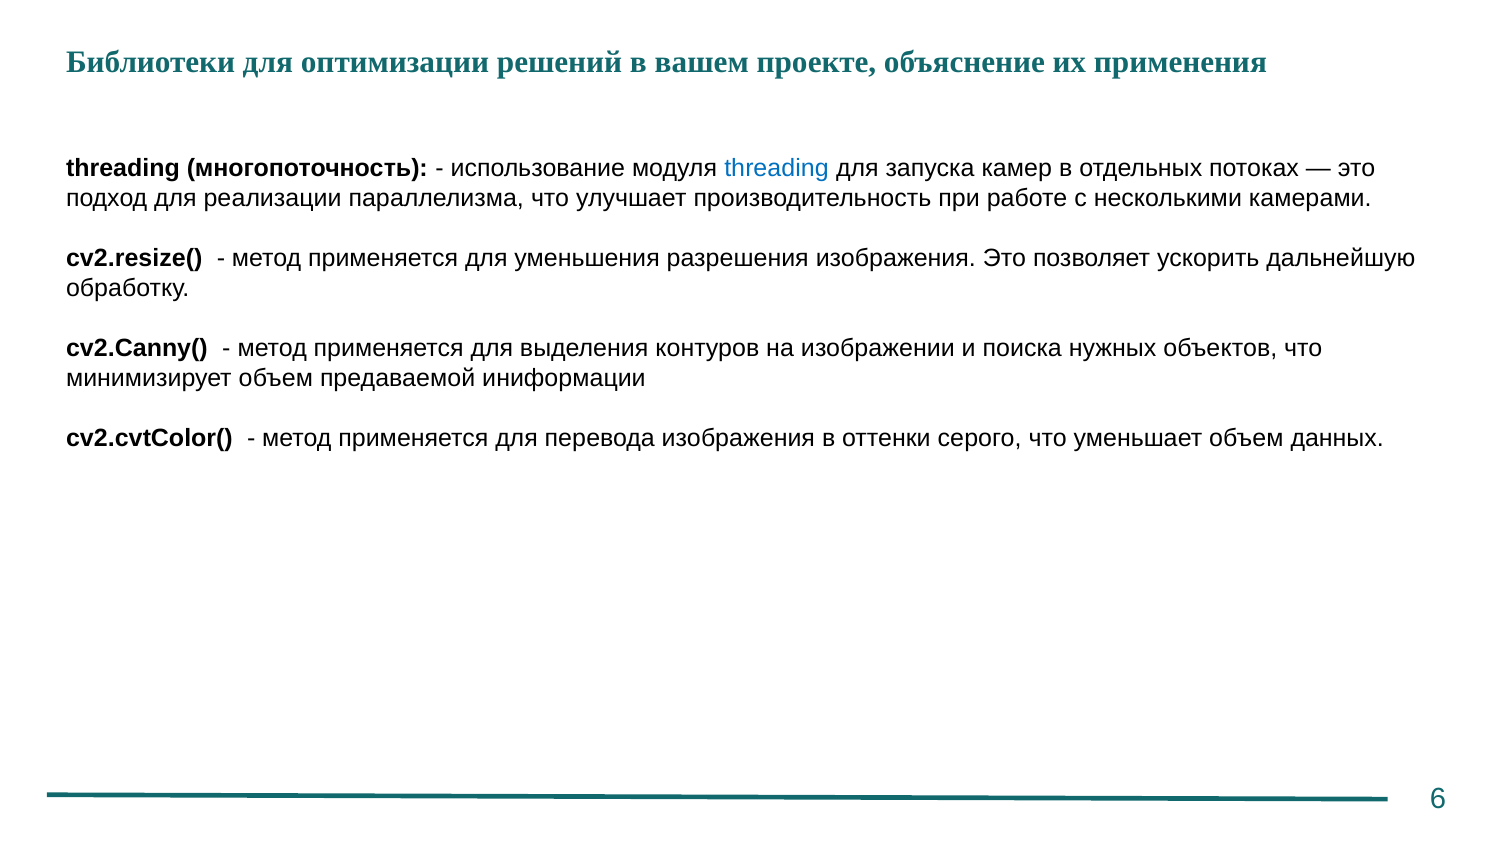

# Библиотеки для оптимизации решений в вашем проекте, объяснение их применения
threading (многопоточность): - использование модуля threading для запуска камер в отдельных потоках — это подход для реализации параллелизма, что улучшает производительность при работе с несколькими камерами.

cv2.resize()  - метод применяется для уменьшения разрешения изображения. Это позволяет ускорить дальнейшую обработку.

cv2.Canny()  - метод применяется для выделения контуров на изображении и поиска нужных объектов, что минимизирует объем предаваемой иниформации

cv2.cvtColor()  - метод применяется для перевода изображения в оттенки серого, что уменьшает объем данных.

6